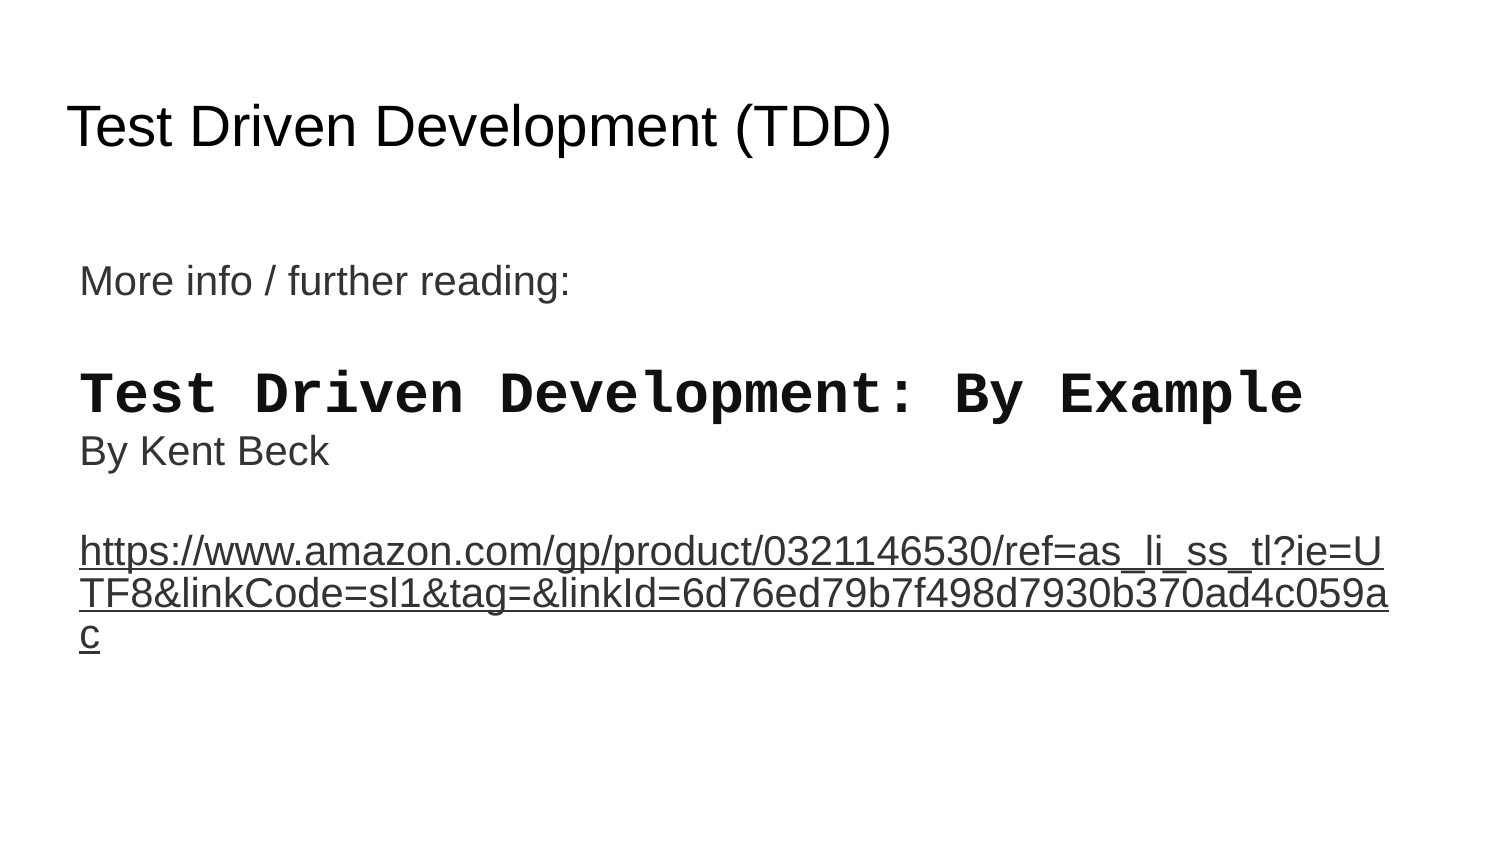

# Test Driven Development (TDD)
More info / further reading:
Test Driven Development: By Example
By Kent Beck
https://www.amazon.com/gp/product/0321146530/ref=as_li_ss_tl?ie=UTF8&linkCode=sl1&tag=&linkId=6d76ed79b7f498d7930b370ad4c059ac